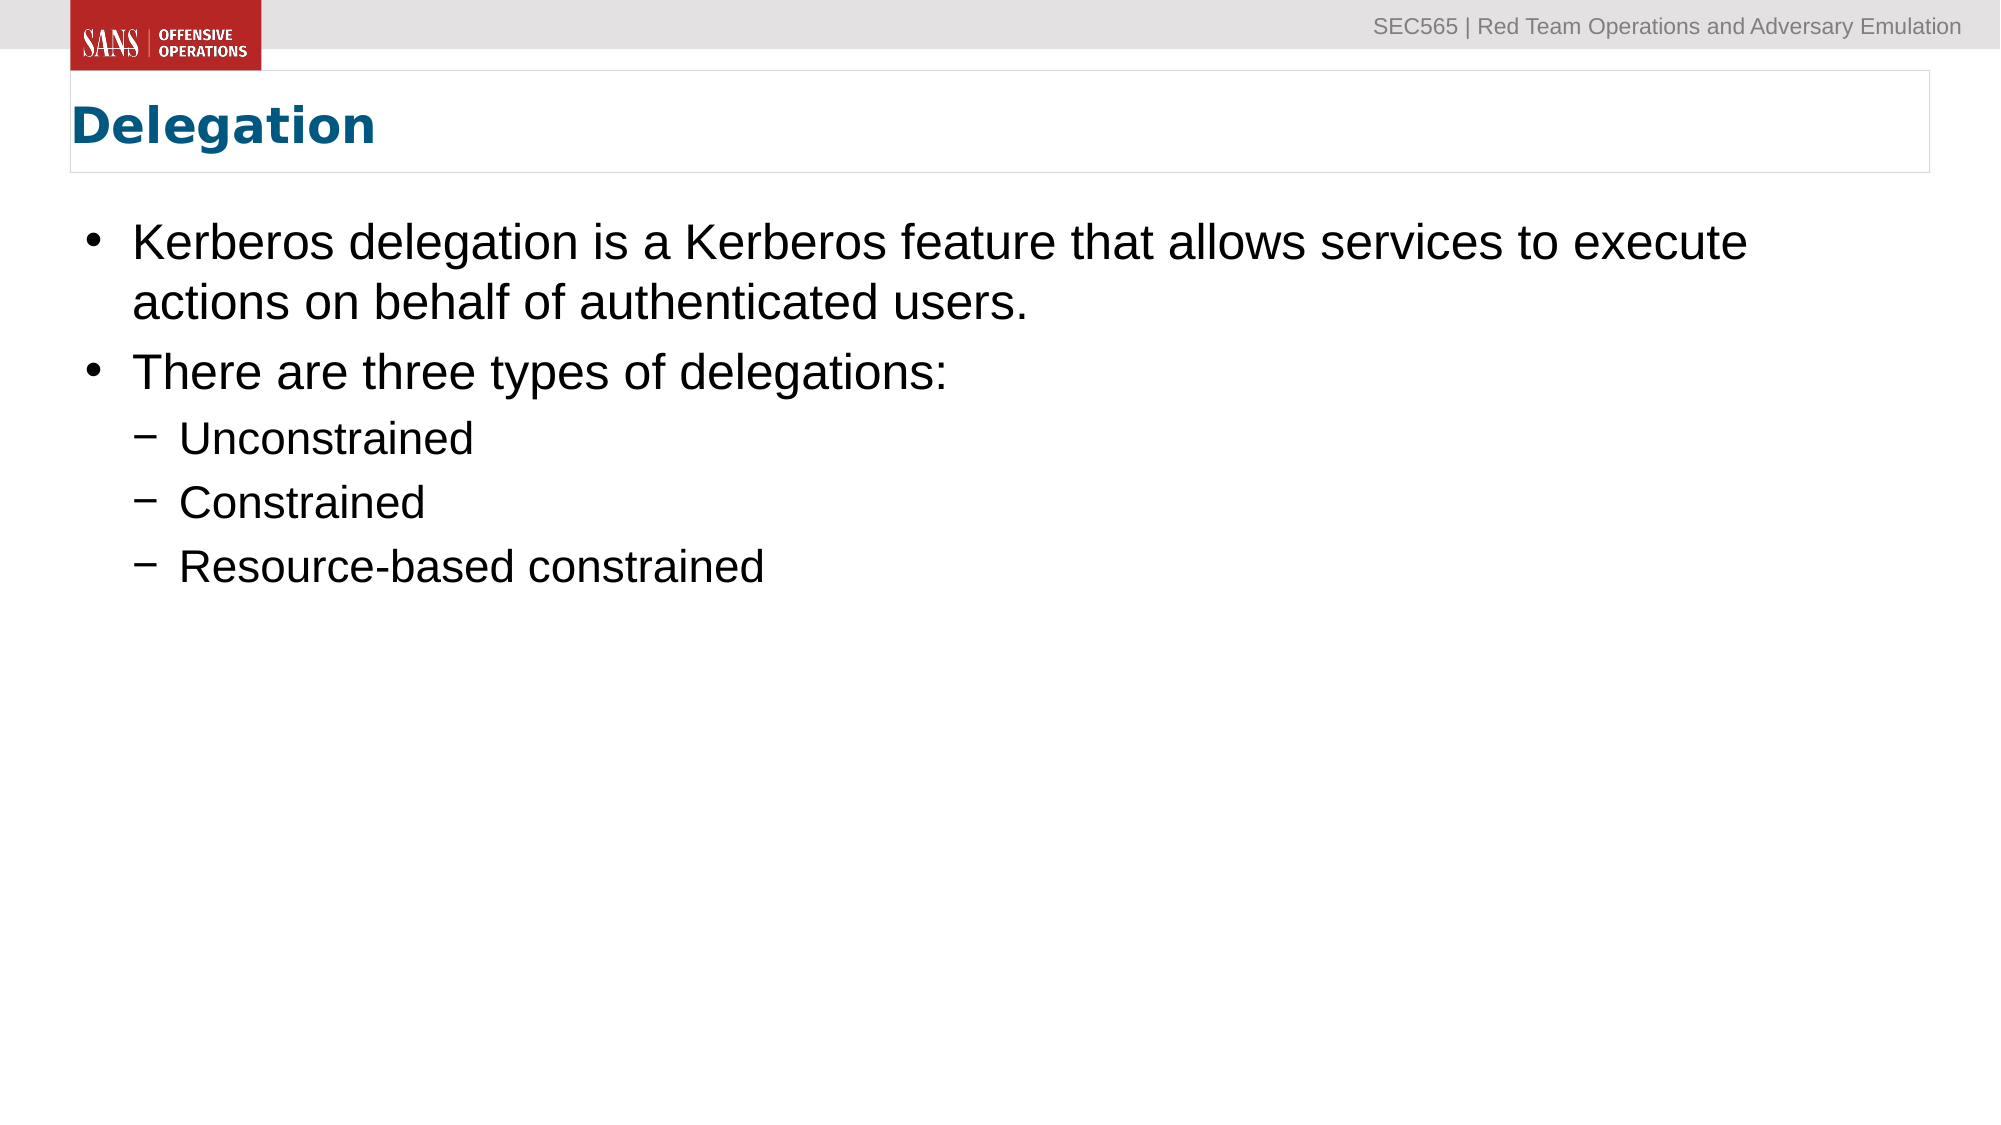

# Delegation
Kerberos delegation is a Kerberos feature that allows services to execute actions on behalf of authenticated users.
There are three types of delegations:
Unconstrained
Constrained
Resource-based constrained